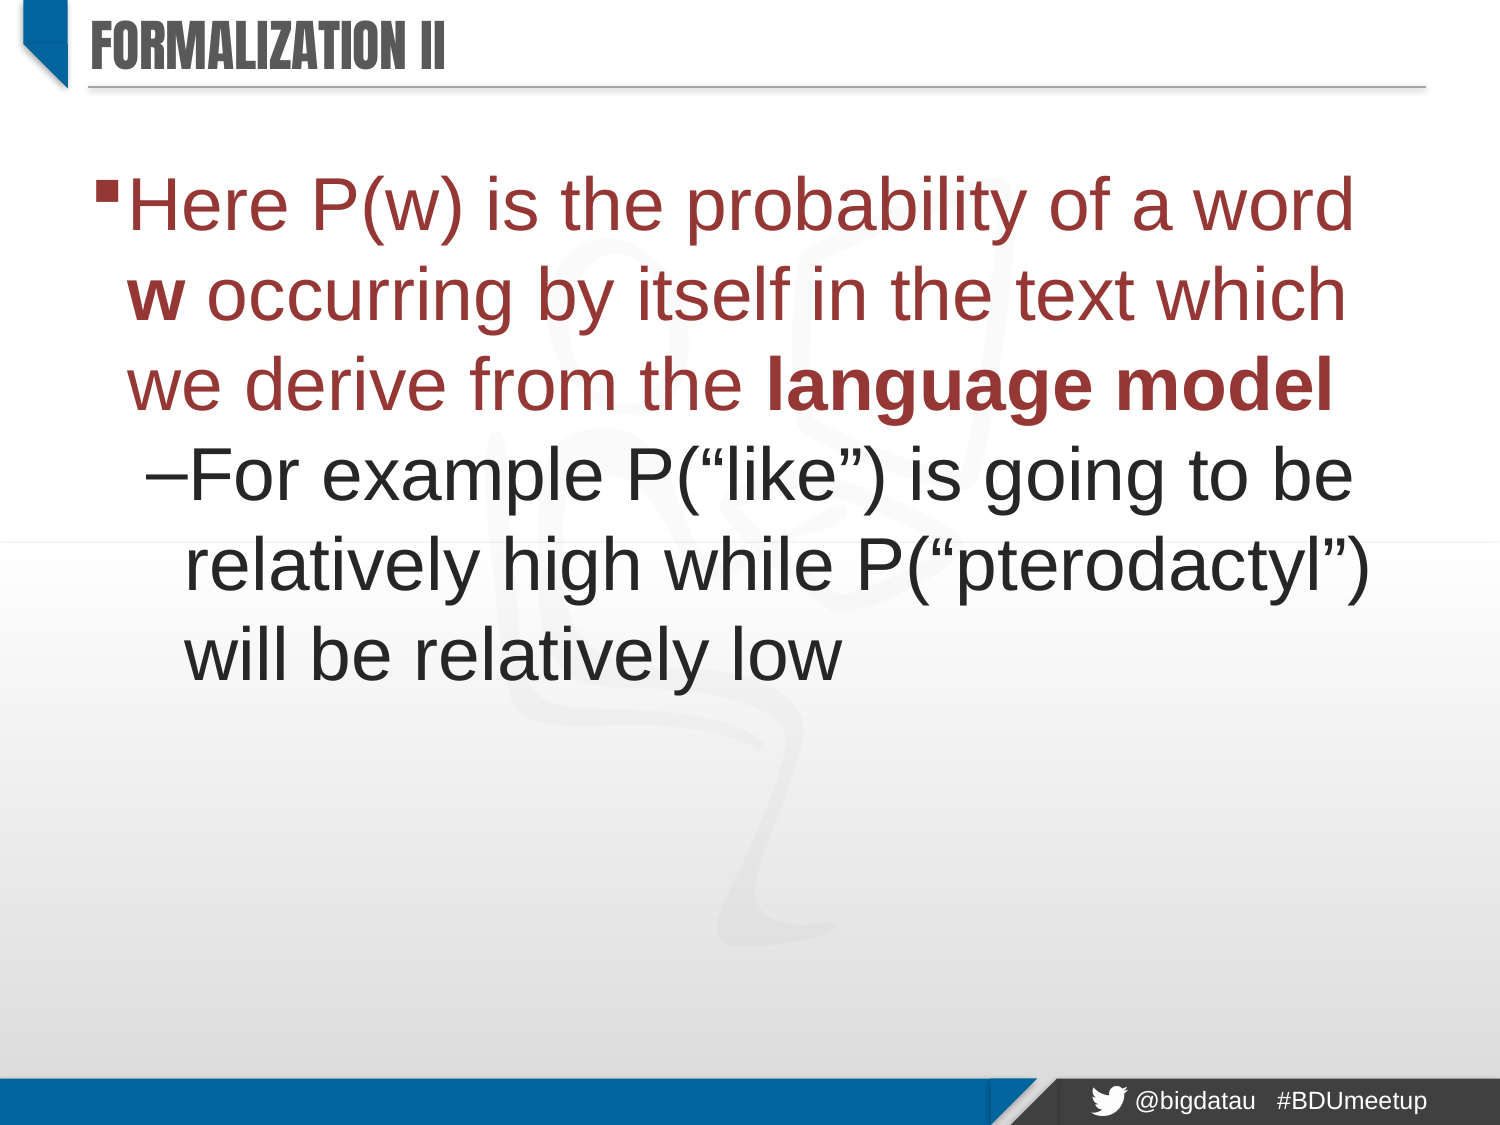

# Formalization II
Here P(w) is the probability of a word w occurring by itself in the text which we derive from the language model
For example P(“like”) is going to be relatively high while P(“pterodactyl”) will be relatively low